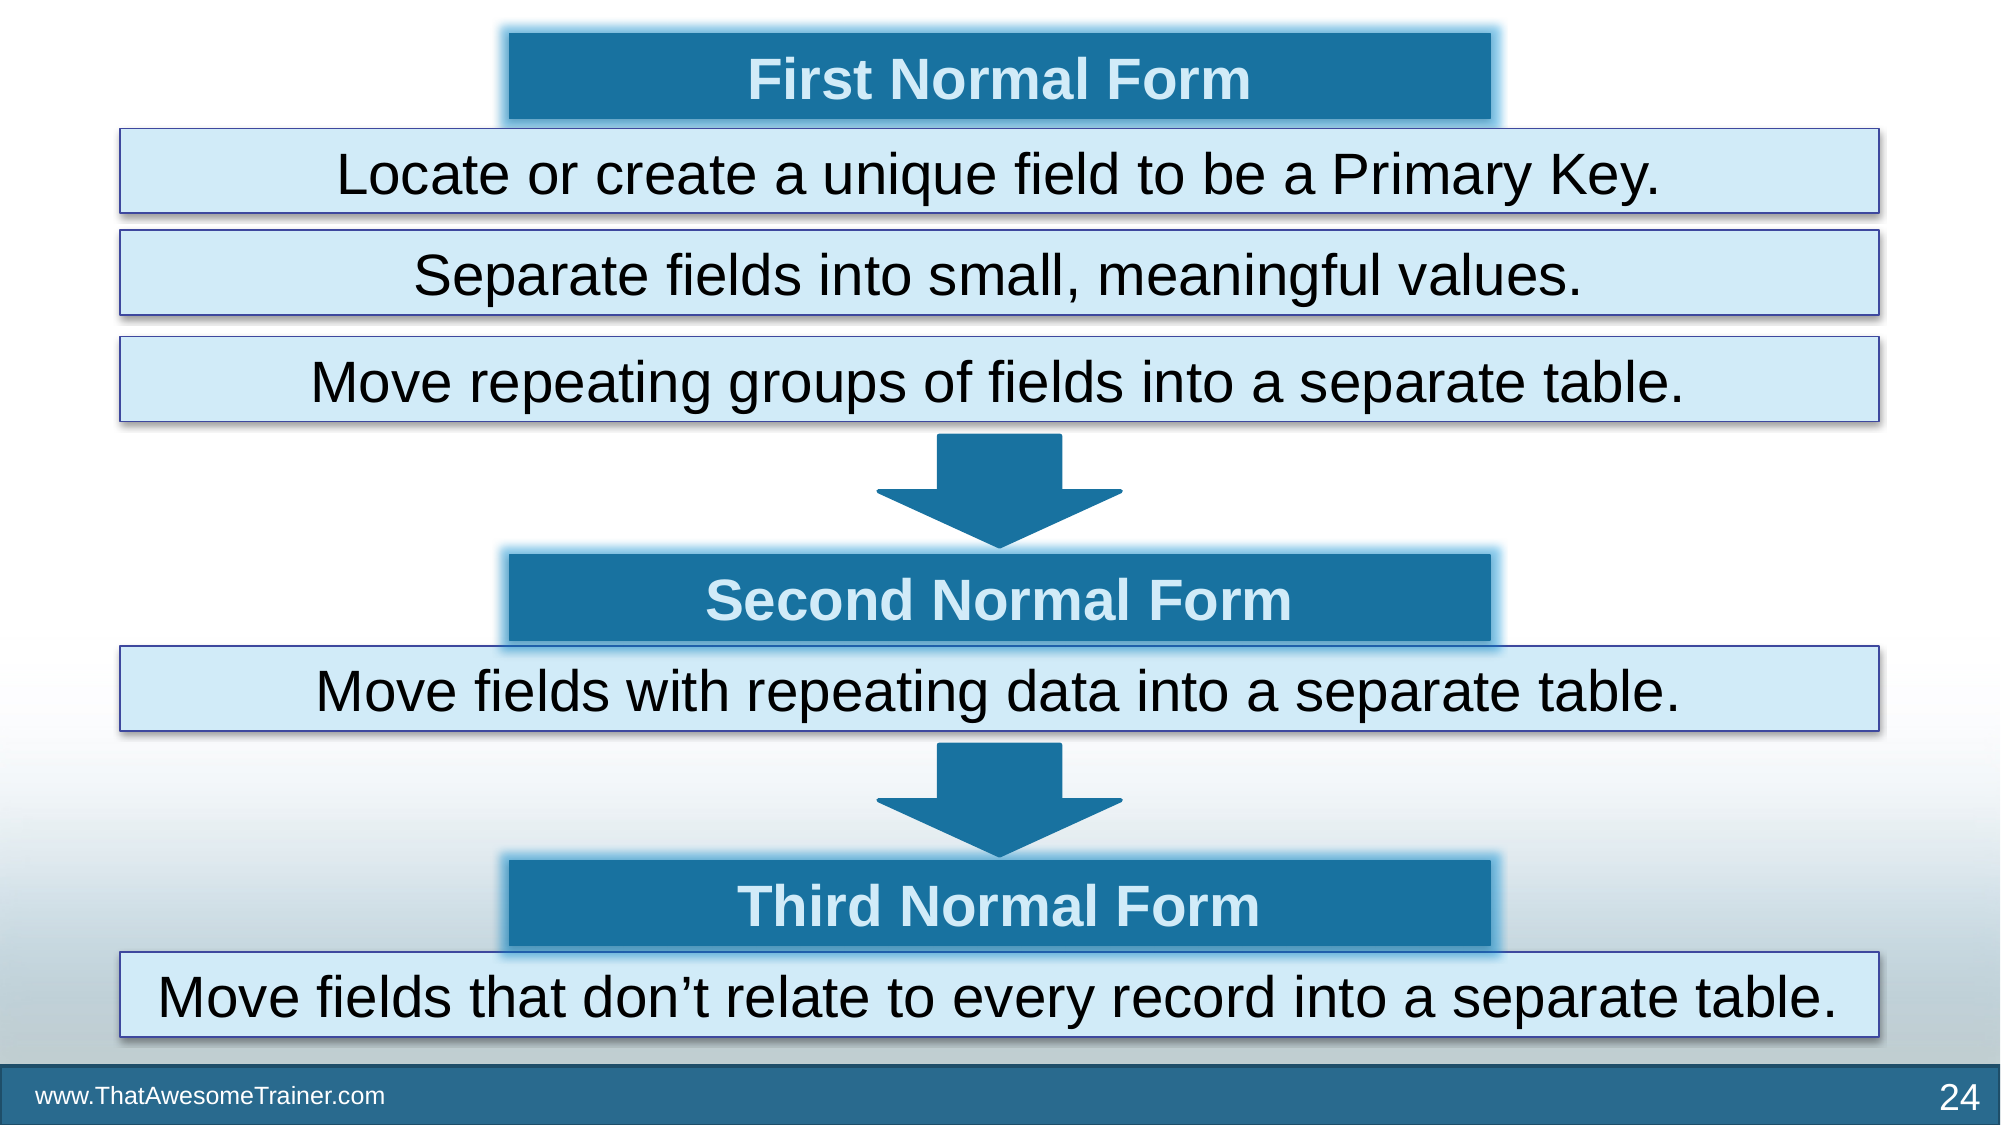

First Normal Form
Locate or create a unique field to be a Primary Key.
Separate fields into small, meaningful values.

Move repeating groups of fields into a separate table.

Second Normal Form
Move fields with repeating data into a separate table.

Third Normal Form
Move fields that don’t relate to every record into a separate table.